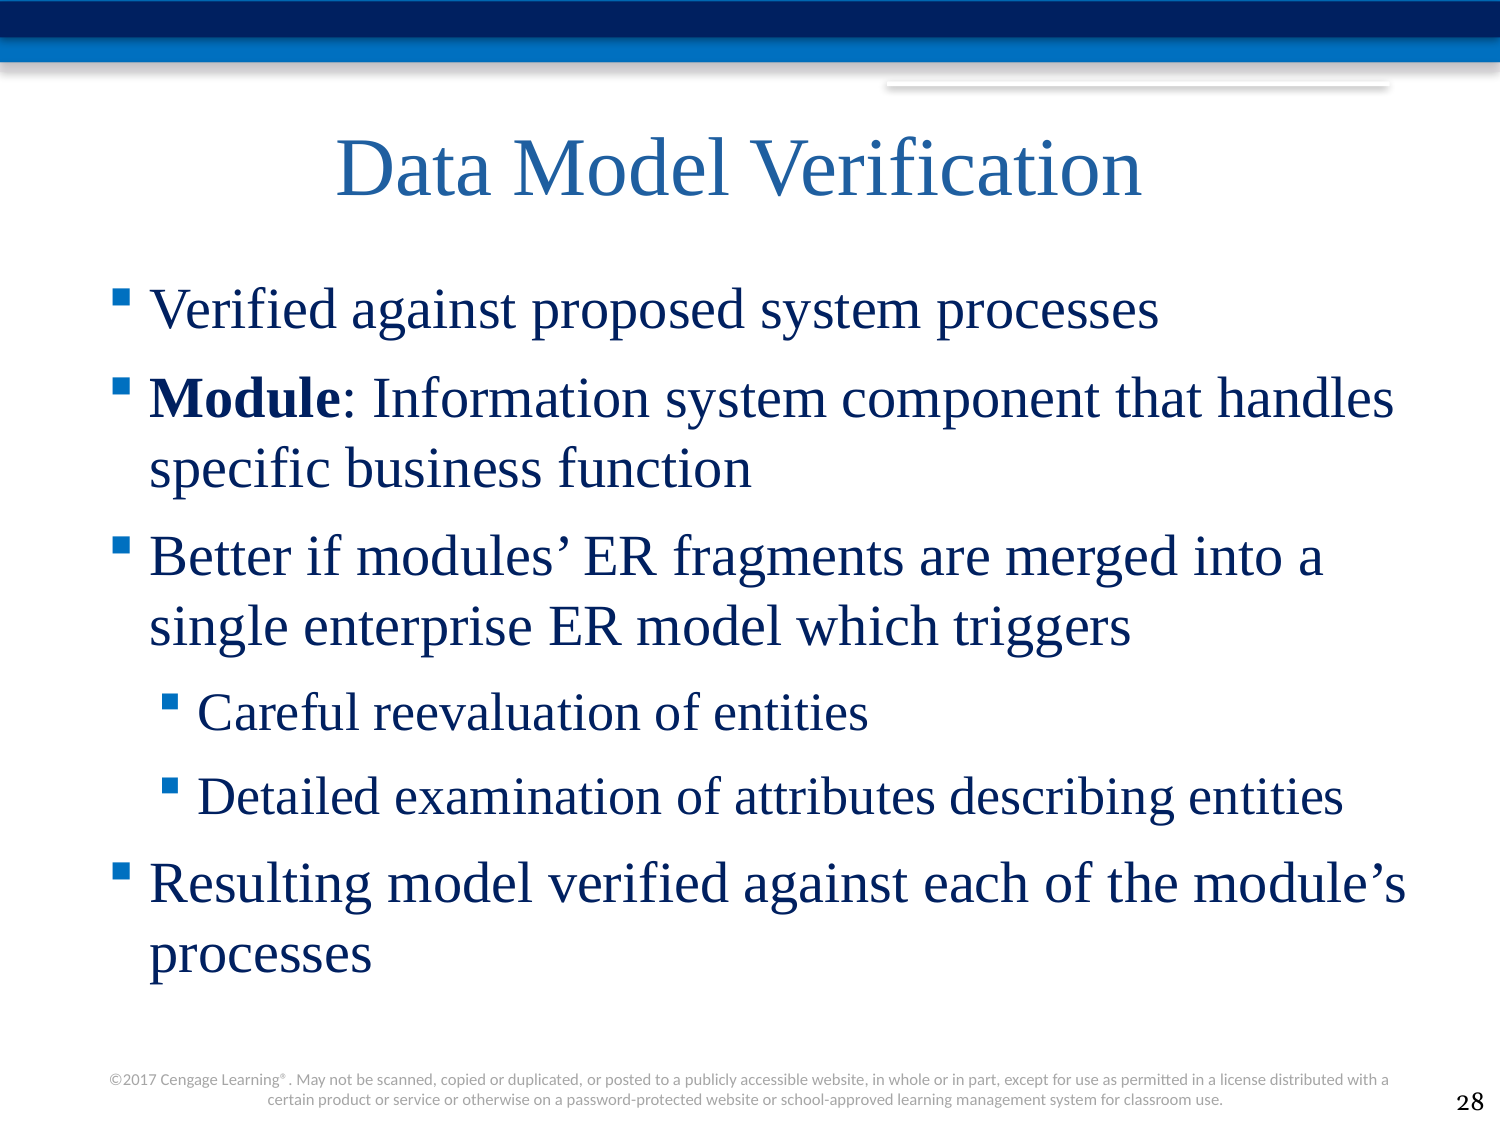

# Data Model Verification
Verified against proposed system processes
Module: Information system component that handles specific business function
Better if modules’ ER fragments are merged into a single enterprise ER model which triggers
Careful reevaluation of entities
Detailed examination of attributes describing entities
Resulting model verified against each of the module’s processes

28